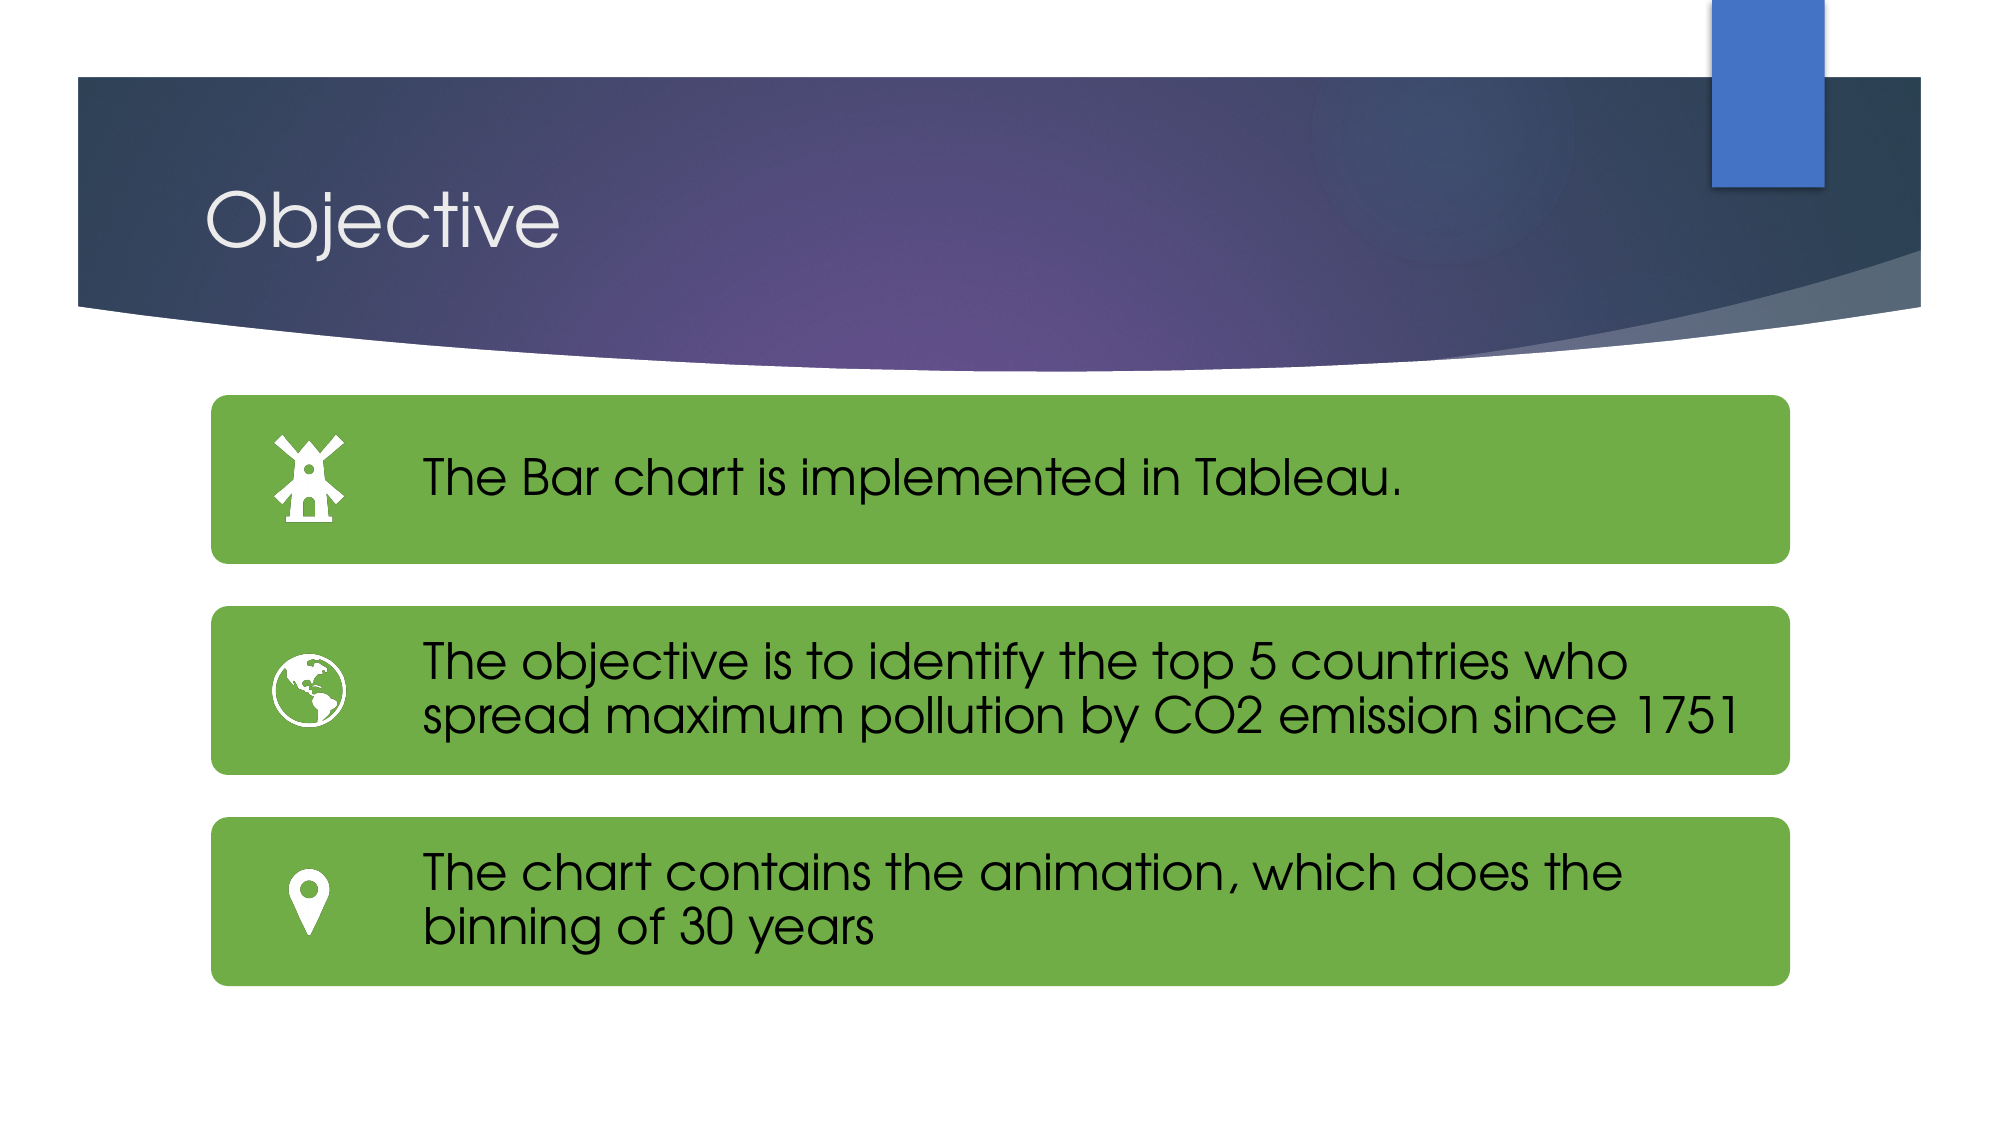

# Objective
The Bar chart is implemented in Tableau.
The objective is to identify the top 5 countries who spread maximum pollution by CO2 emission since 1751
The chart contains the animation, which does the binning of 30 years